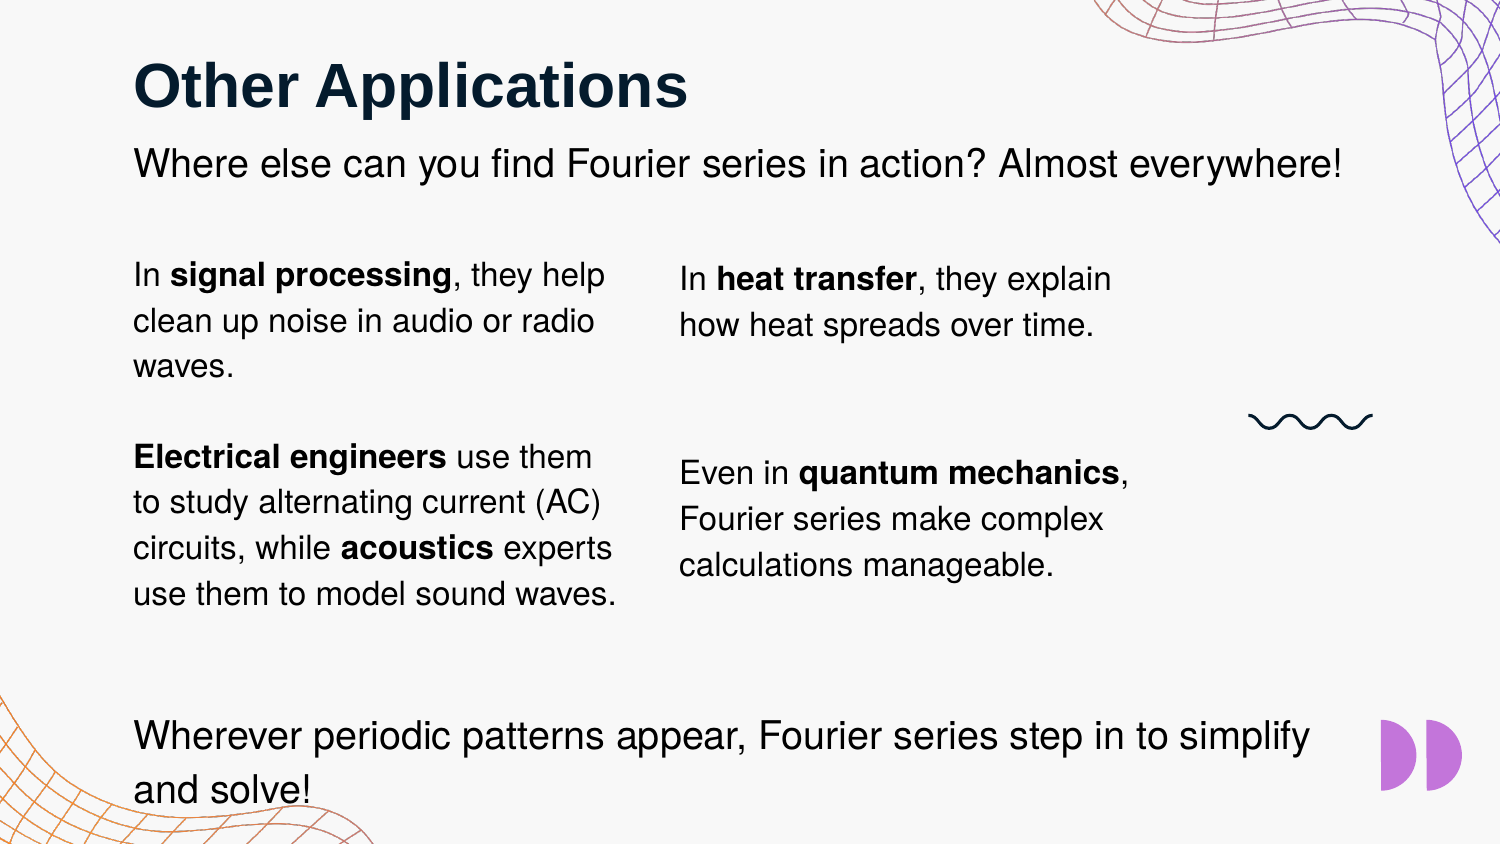

# Other Applications
Where else can you find Fourier series in action? Almost everywhere!
In signal processing, they help clean up noise in audio or radio waves.
In heat transfer, they explain how heat spreads over time.

Electrical engineers use them to study alternating current (AC) circuits, while acoustics experts use them to model sound waves.

Even in quantum mechanics, Fourier series make complex calculations manageable.
Wherever periodic patterns appear, Fourier series step in to simplify
and solve!